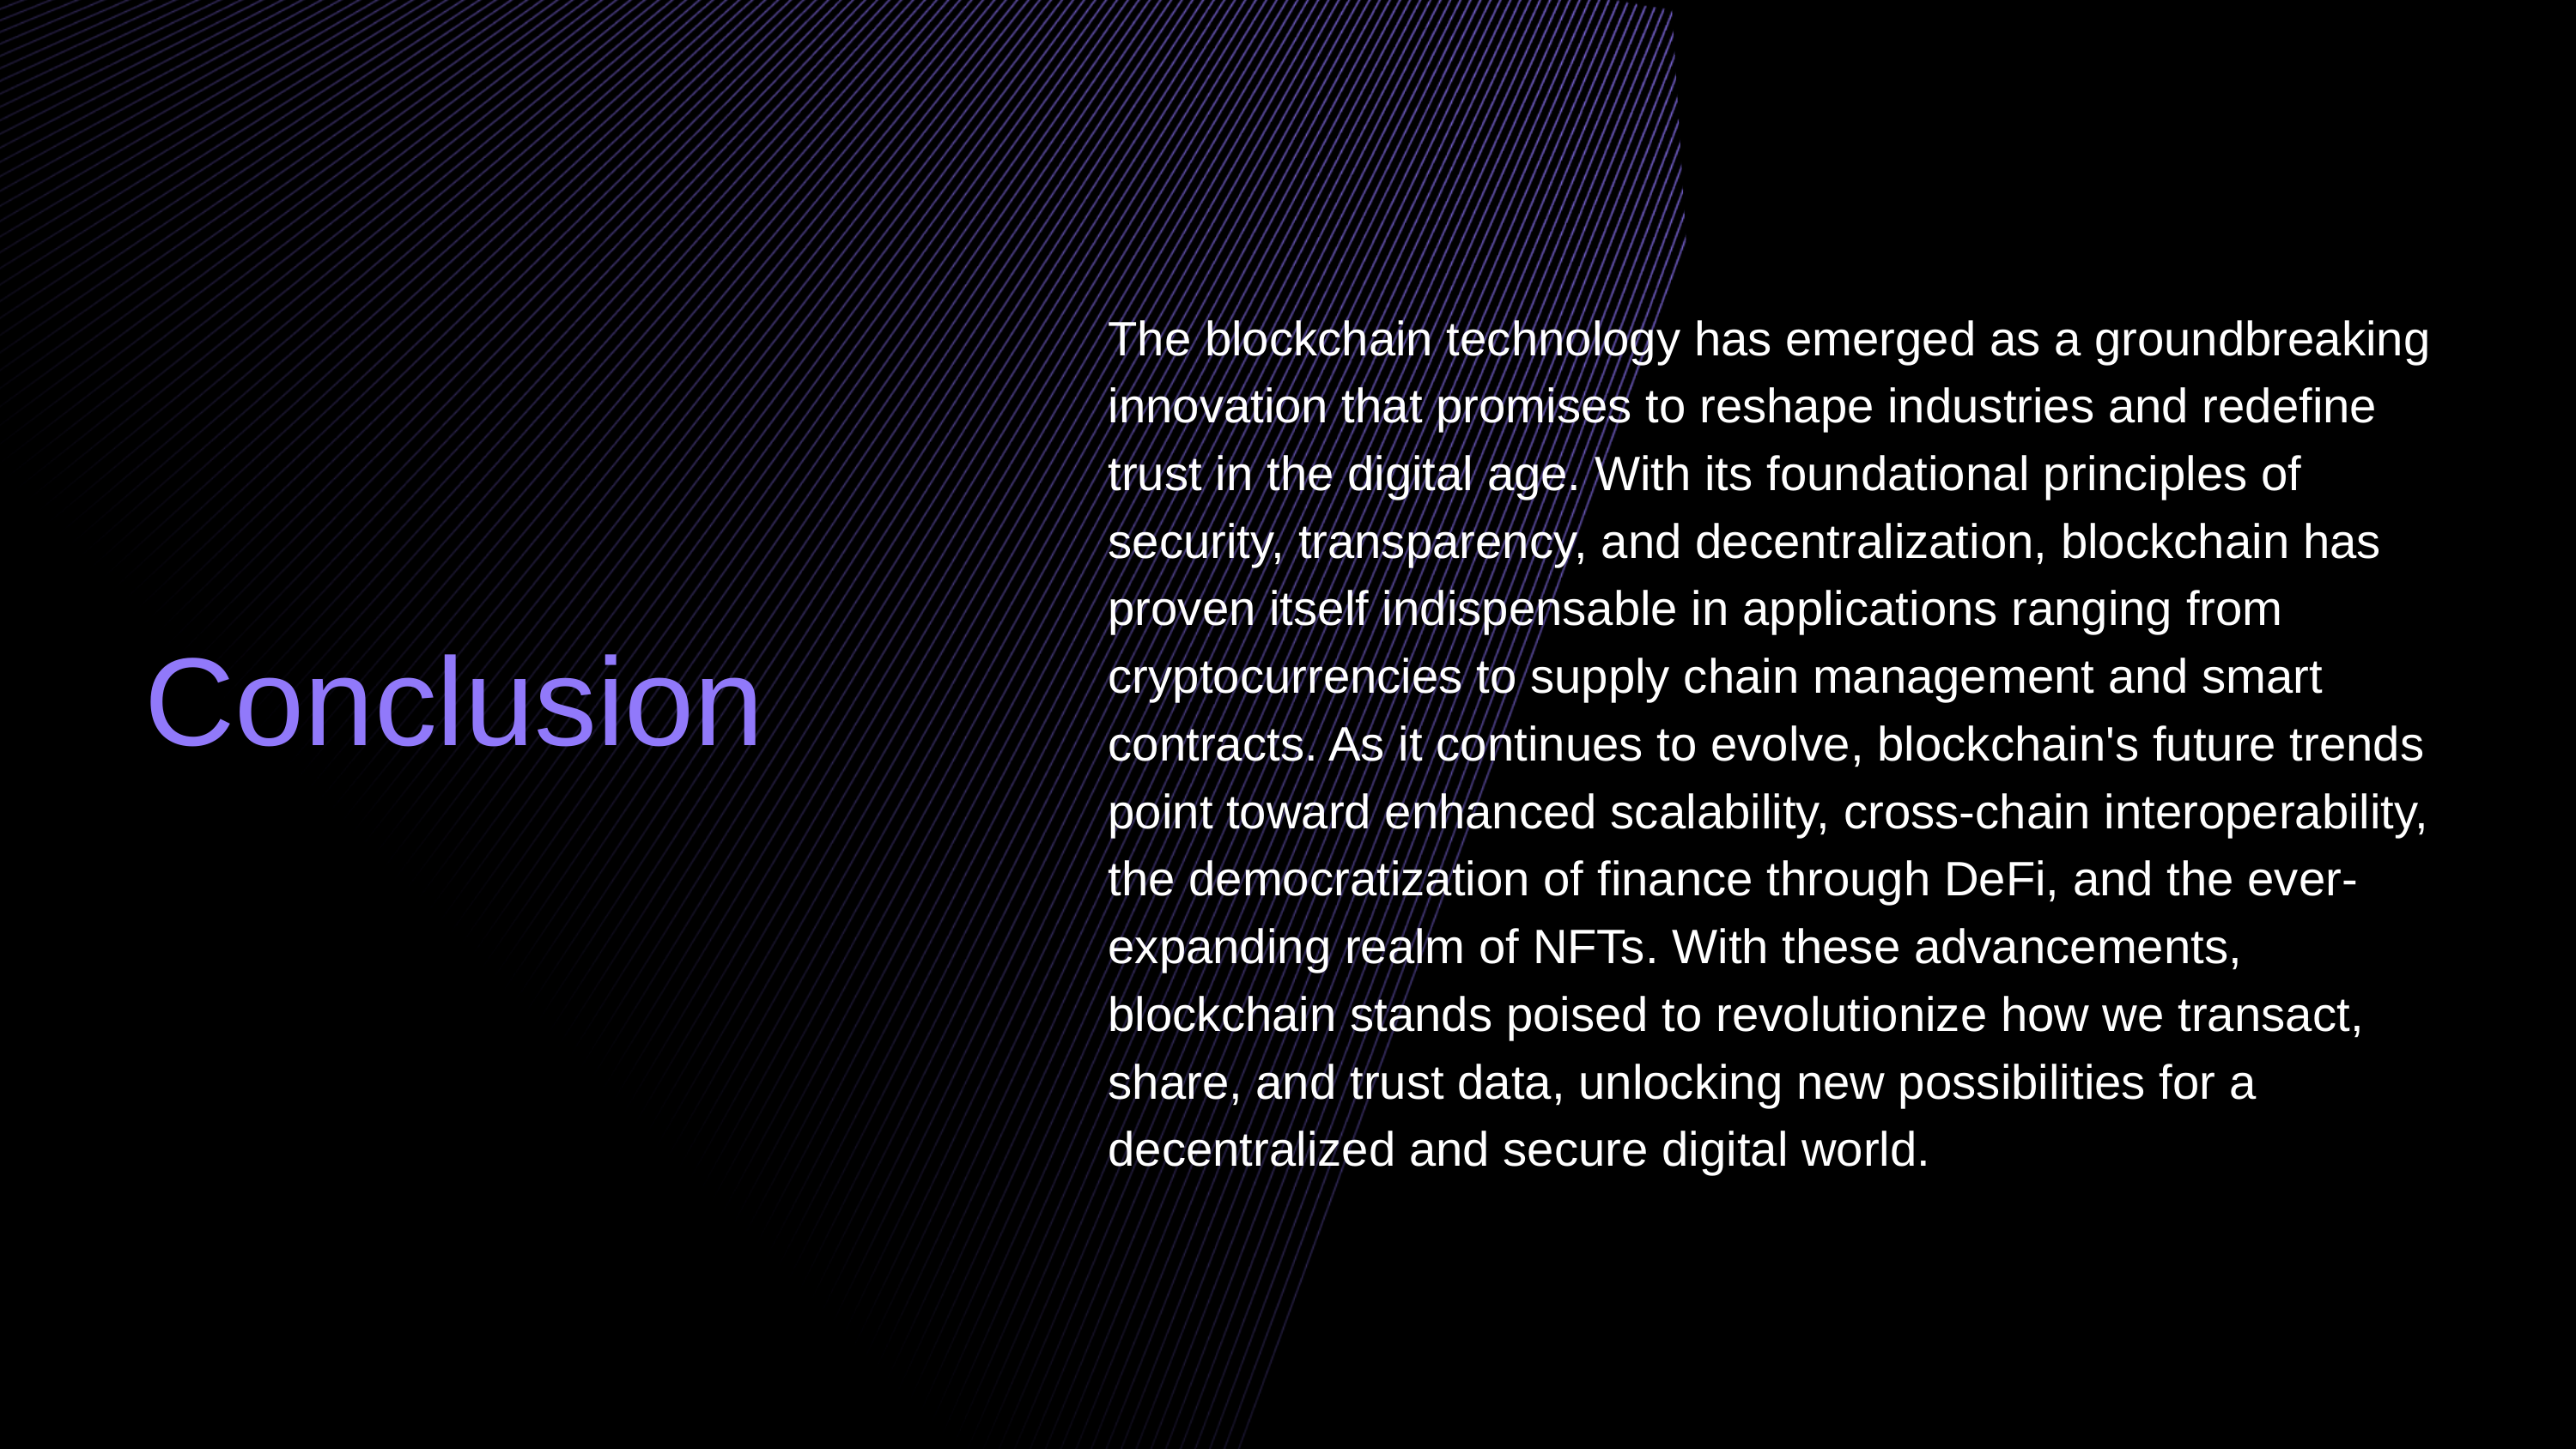

The blockchain technology has emerged as a groundbreaking innovation that promises to reshape industries and redefine trust in the digital age. With its foundational principles of security, transparency, and decentralization, blockchain has proven itself indispensable in applications ranging from cryptocurrencies to supply chain management and smart contracts. As it continues to evolve, blockchain's future trends point toward enhanced scalability, cross-chain interoperability, the democratization of finance through DeFi, and the ever-expanding realm of NFTs. With these advancements, blockchain stands poised to revolutionize how we transact, share, and trust data, unlocking new possibilities for a decentralized and secure digital world.
Conclusion